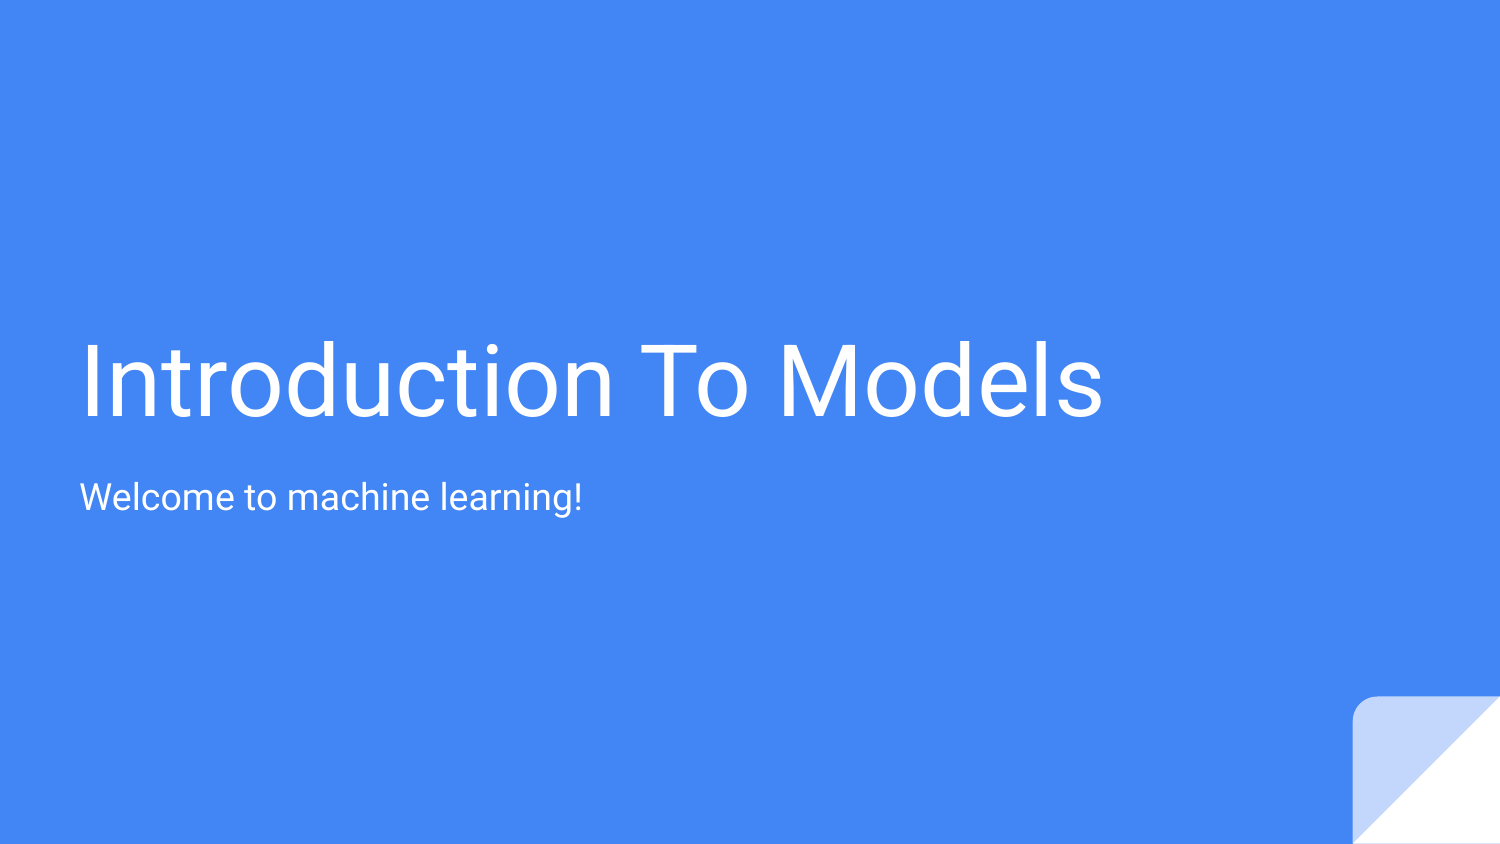

# Introduction To Models
Welcome to machine learning!